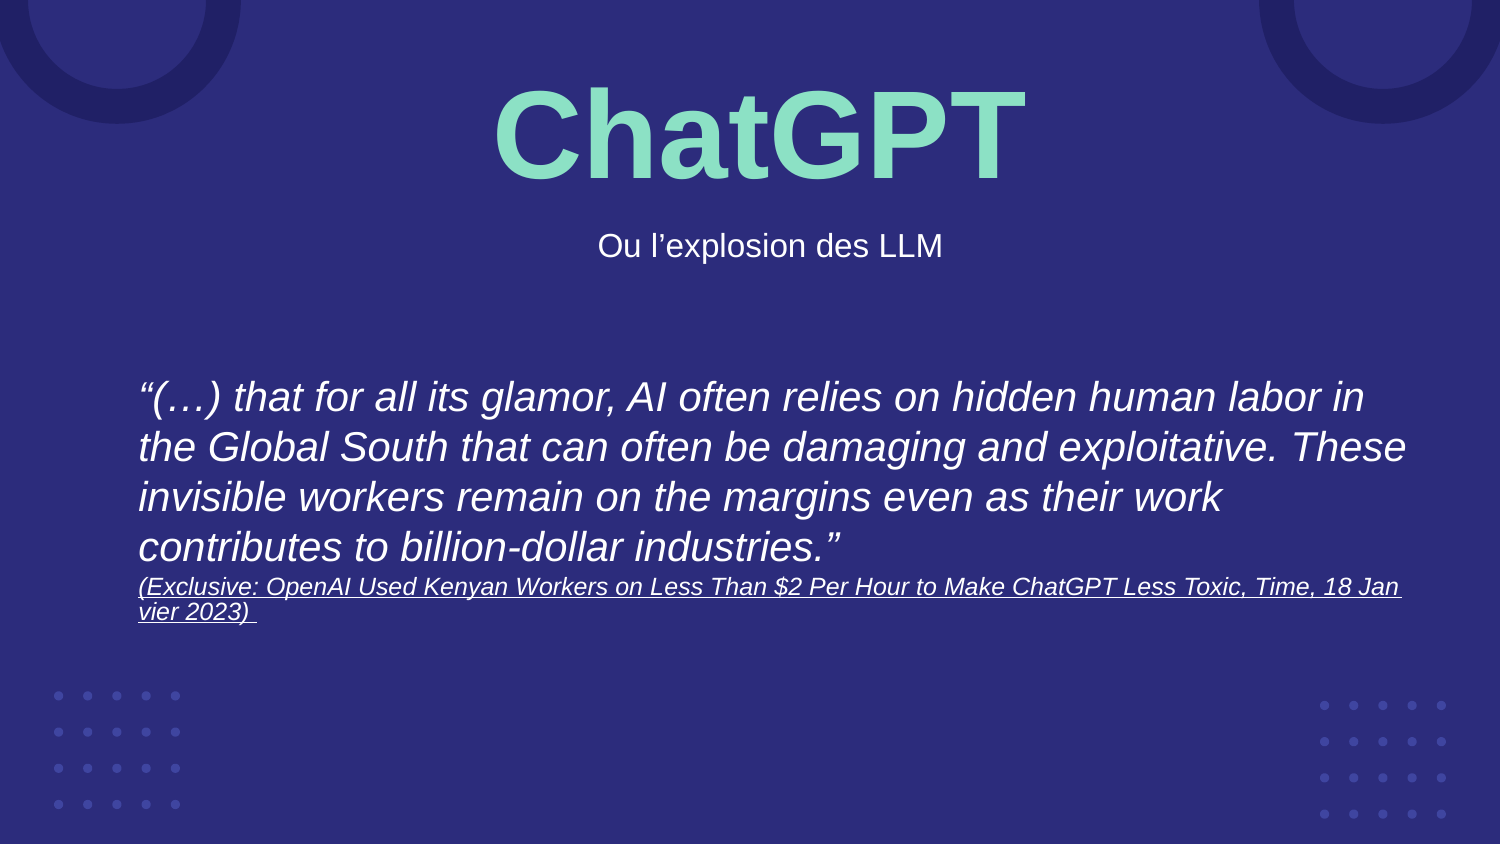

# ChatGPT
Ou l’explosion des LLM
“(…) that for all its glamor, AI often relies on hidden human labor in the Global South that can often be damaging and exploitative. These invisible workers remain on the margins even as their work contributes to billion-dollar industries.”
(Exclusive: OpenAI Used Kenyan Workers on Less Than $2 Per Hour to Make ChatGPT Less Toxic, Time, 18 Janvier 2023)